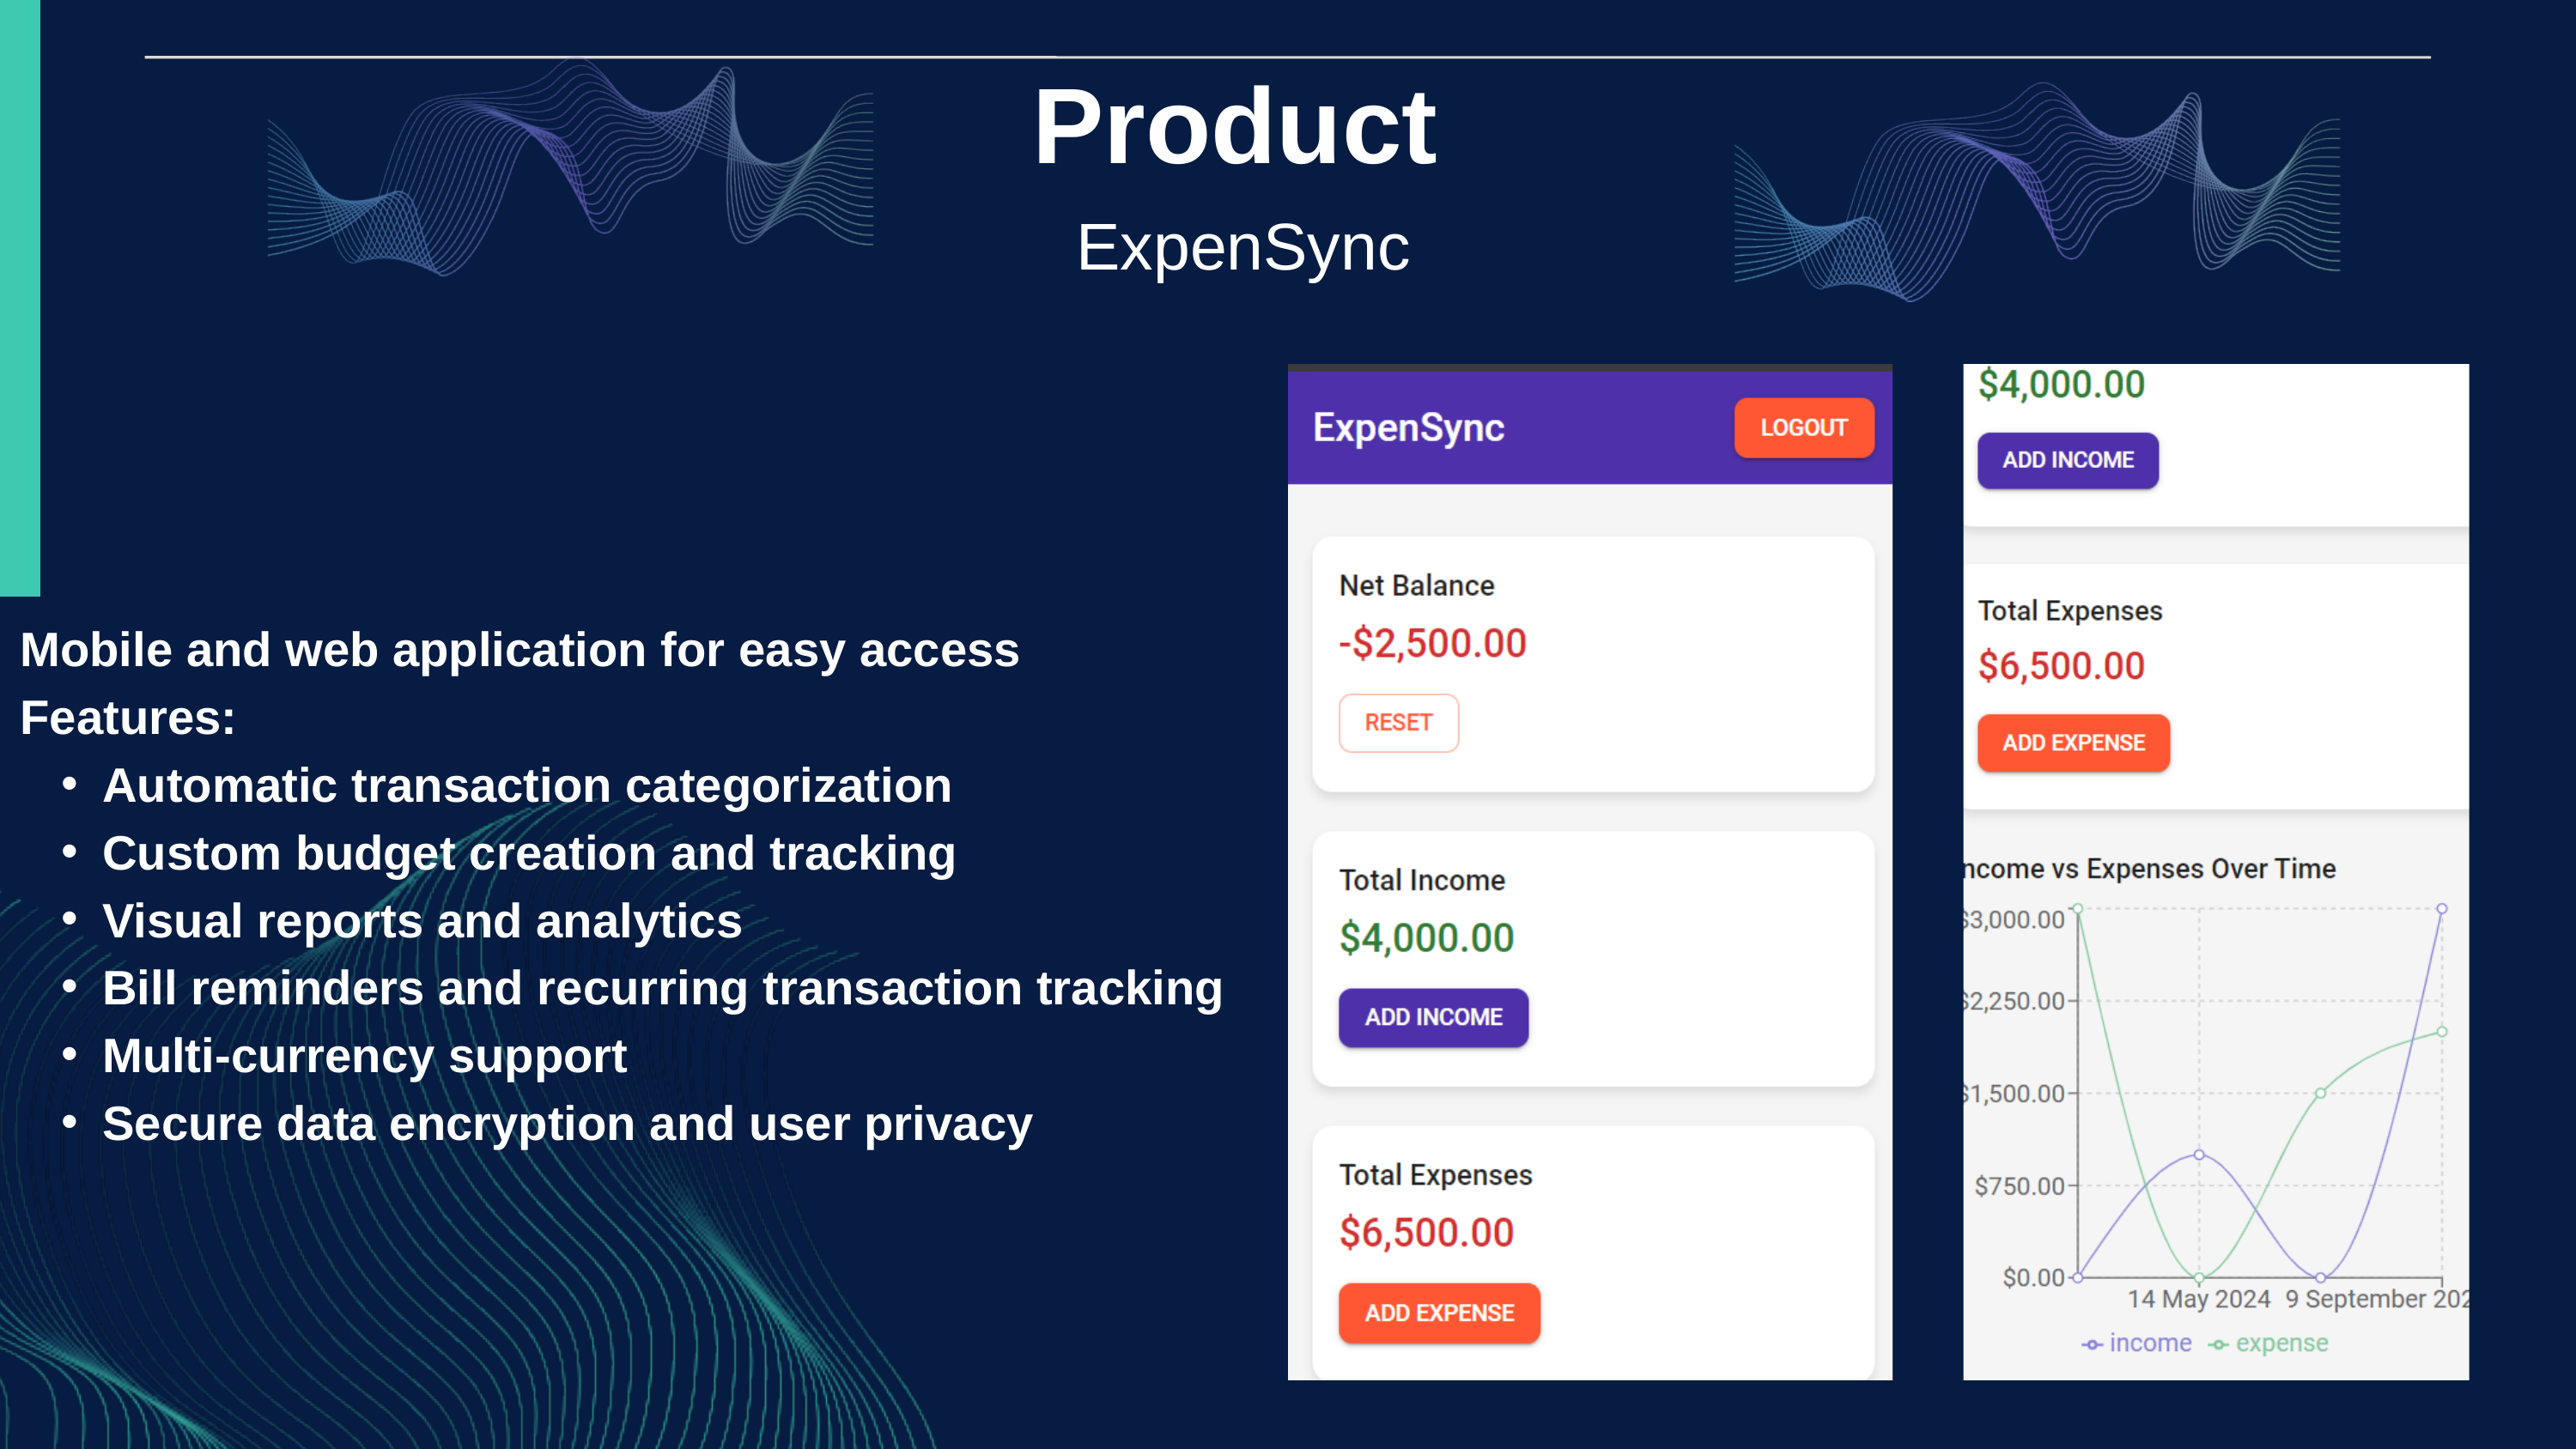

Product

ExpenSync

Mobile and web application for easy access
Features:
Automatic transaction categorization
Custom budget creation and tracking
Visual reports and analytics
Bill reminders and recurring transaction tracking
Multi-currency support
Secure data encryption and user privacy